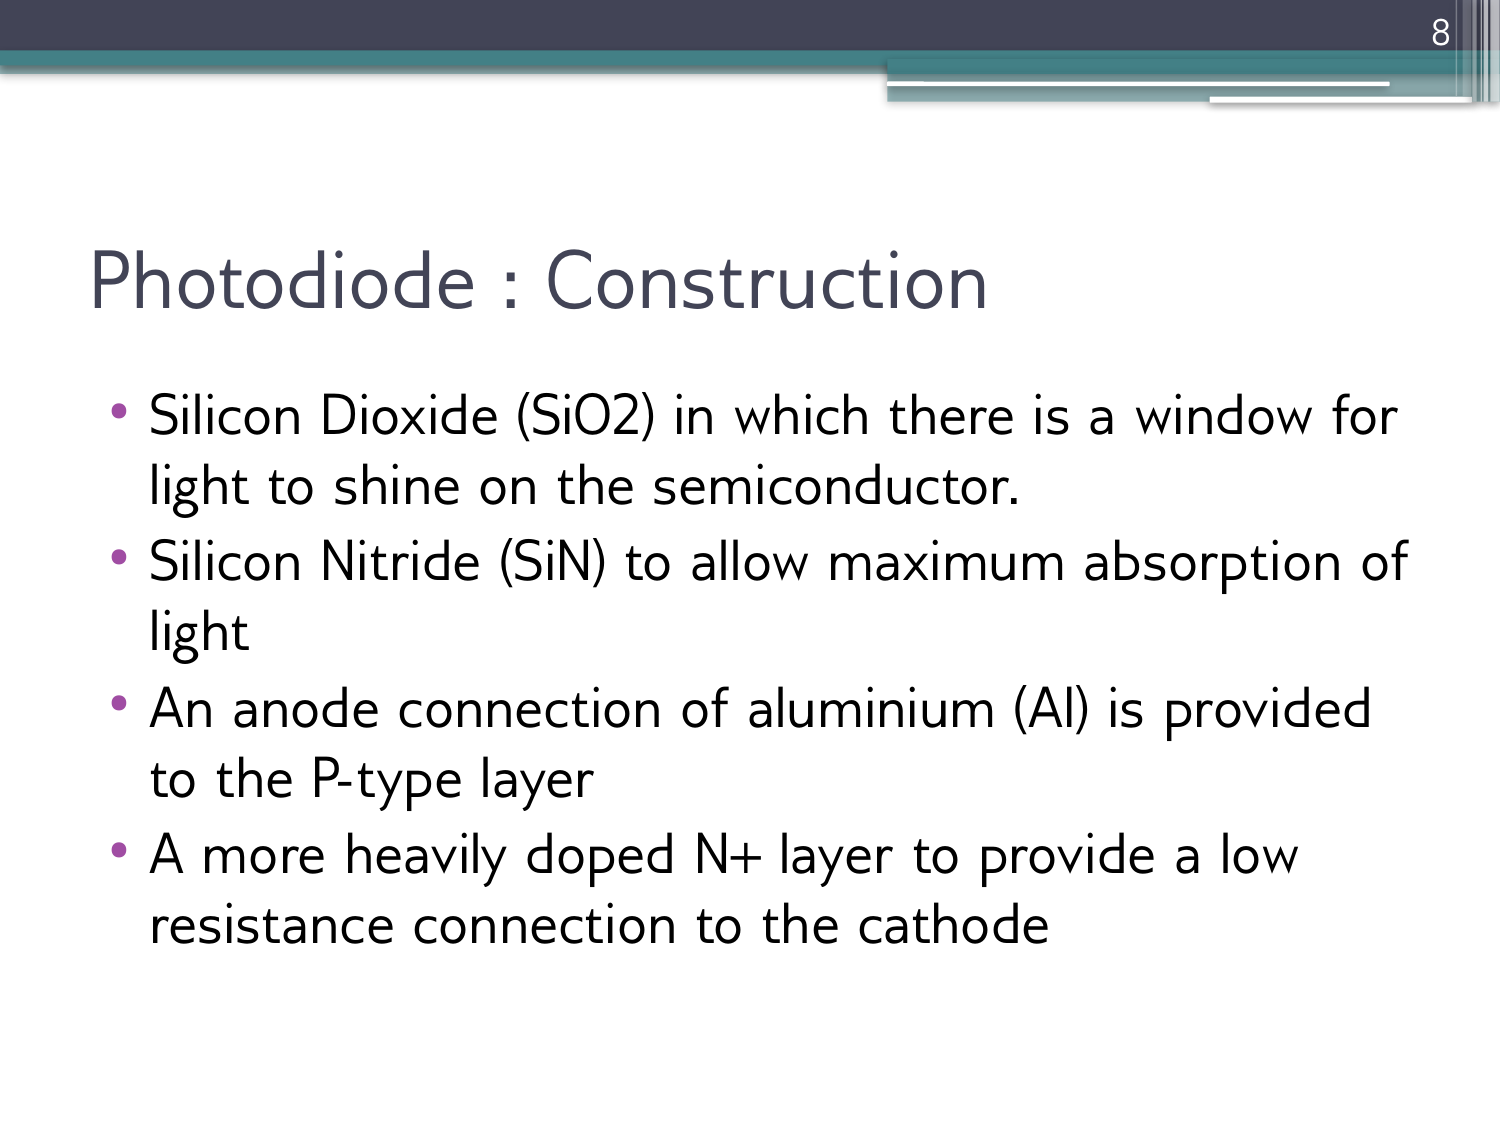

8
# Photodiode : Construction
Silicon Dioxide (SiO2) in which there is a window for light to shine on the semiconductor.
Silicon Nitride (SiN) to allow maximum absorption of light
An anode connection of aluminium (AI) is provided to the P-type layer
A more heavily doped N+ layer to provide a low resistance connection to the cathode